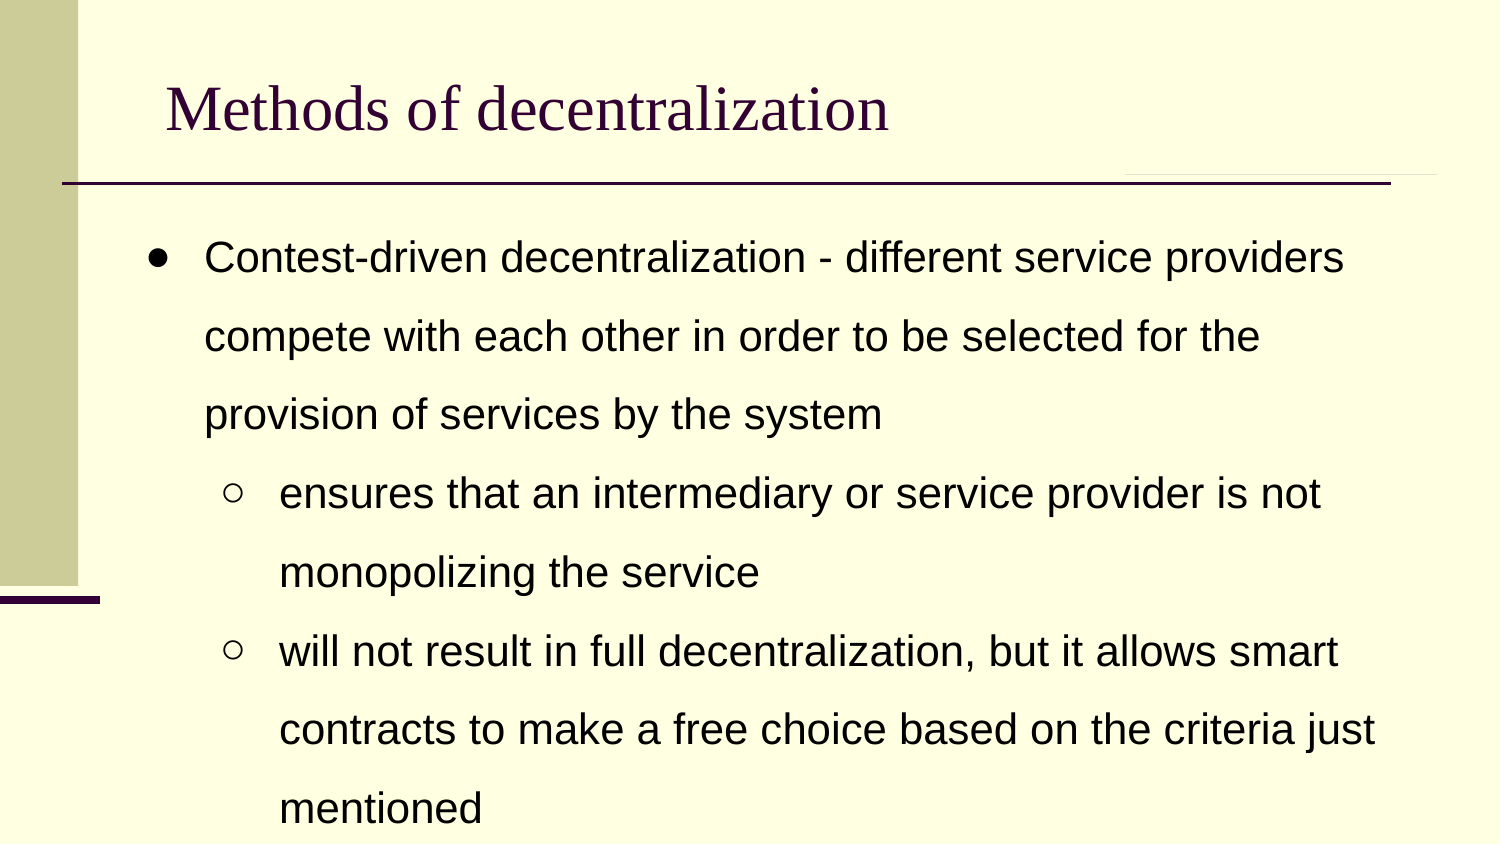

# Methods of decentralization
Contest-driven decentralization - different service providers compete with each other in order to be selected for the provision of services by the system
ensures that an intermediary or service provider is not monopolizing the service
will not result in full decentralization, but it allows smart contracts to make a free choice based on the criteria just mentioned